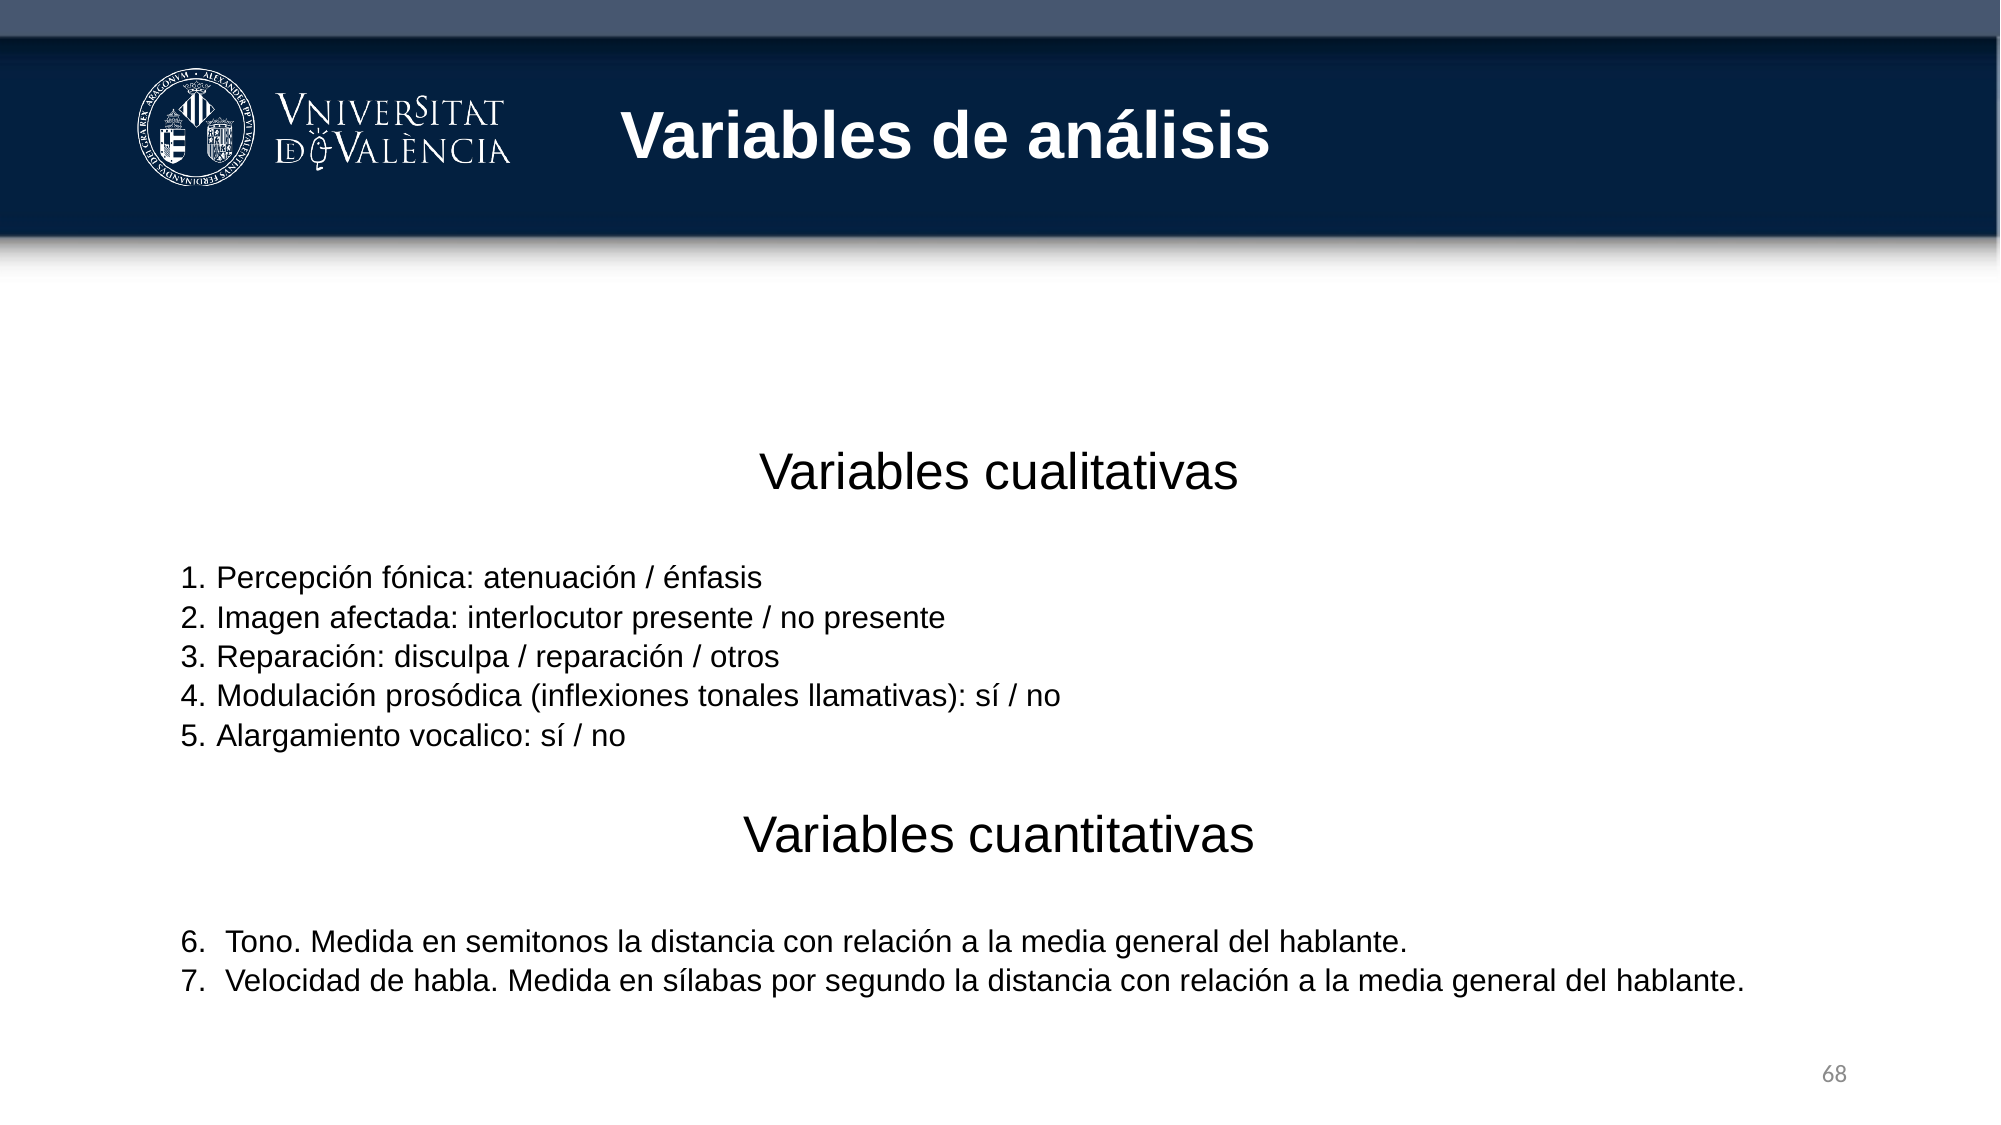

# Variables de análisis

Variables cualitativas

Percepción fónica: atenuación / énfasis
Imagen afectada: interlocutor presente / no presente
Reparación: disculpa / reparación / otros
Modulación prosódica (inflexiones tonales llamativas): sí / no
Alargamiento vocalico: sí / no

Variables cuantitativas

 Tono. Medida en semitonos la distancia con relación a la media general del hablante.
 Velocidad de habla. Medida en sílabas por segundo la distancia con relación a la media general del hablante.
68